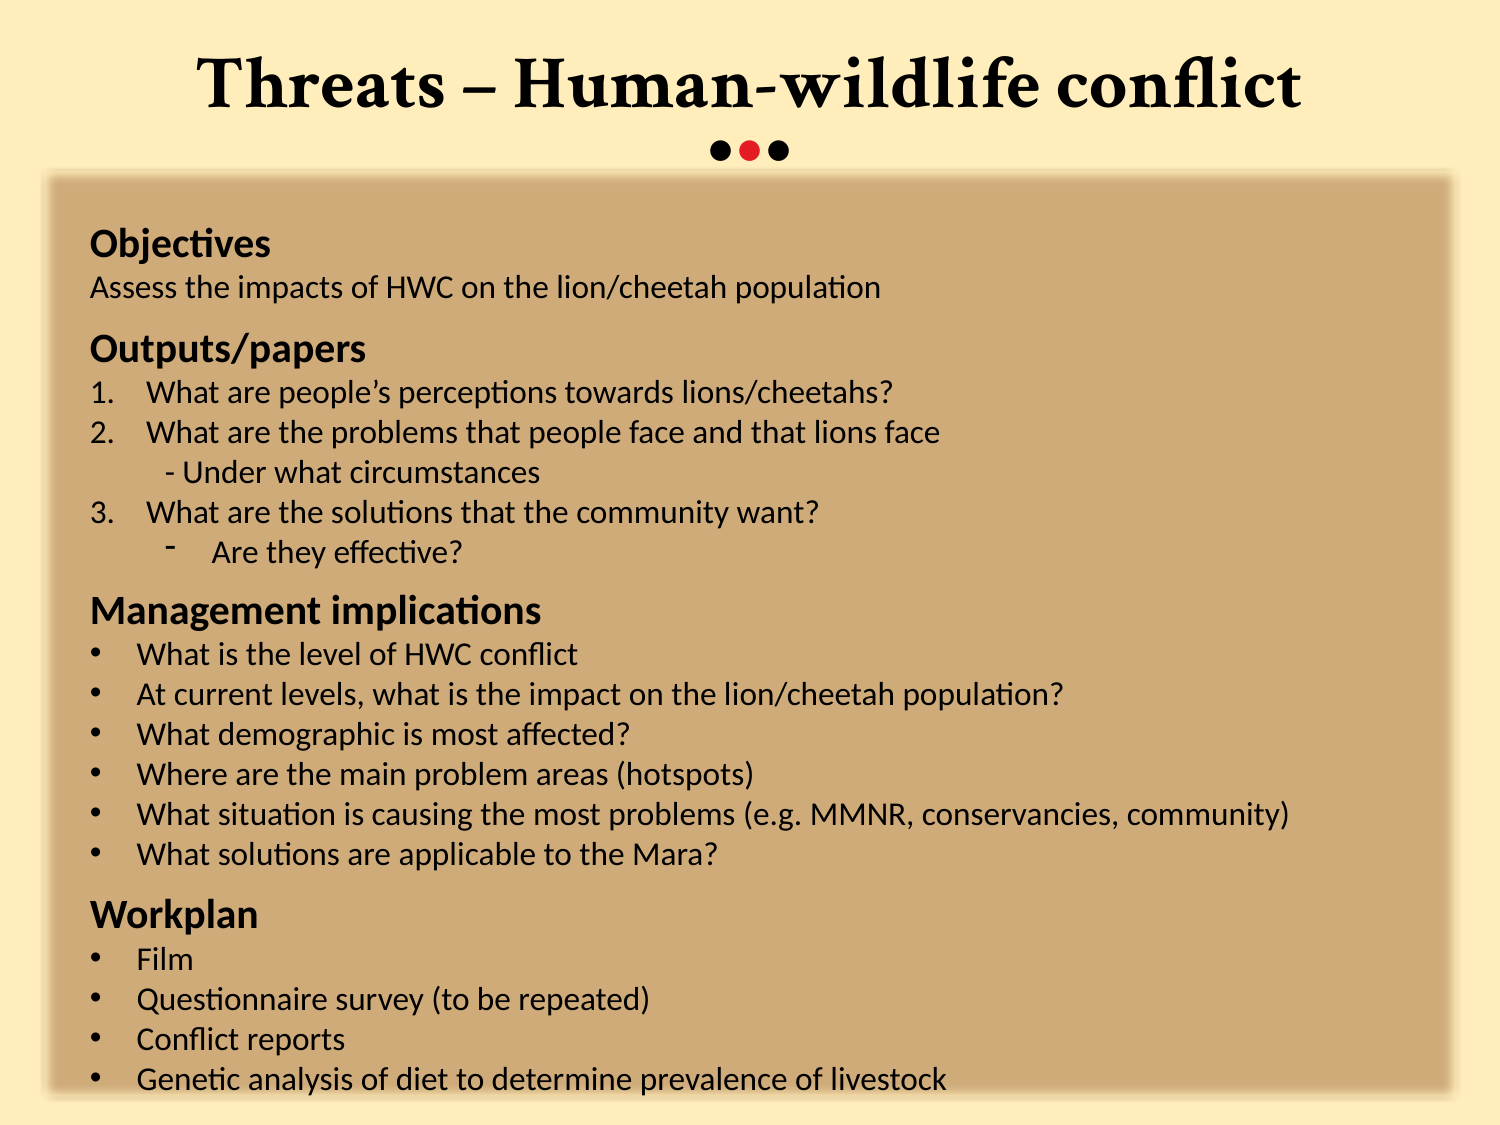

Threats – Human-wildlife conflict
•••

Objectives
Assess the impacts of HWC on the lion/cheetah population

Outputs/papers
What are people’s perceptions towards lions/cheetahs?
What are the problems that people face and that lions face
- Under what circumstances
What are the solutions that the community want?
Are they effective?

Management implications
What is the level of HWC conflict
At current levels, what is the impact on the lion/cheetah population?
What demographic is most affected?
Where are the main problem areas (hotspots)
What situation is causing the most problems (e.g. MMNR, conservancies, community)
What solutions are applicable to the Mara?

Workplan
Film
Questionnaire survey (to be repeated)
Conflict reports
Genetic analysis of diet to determine prevalence of livestock